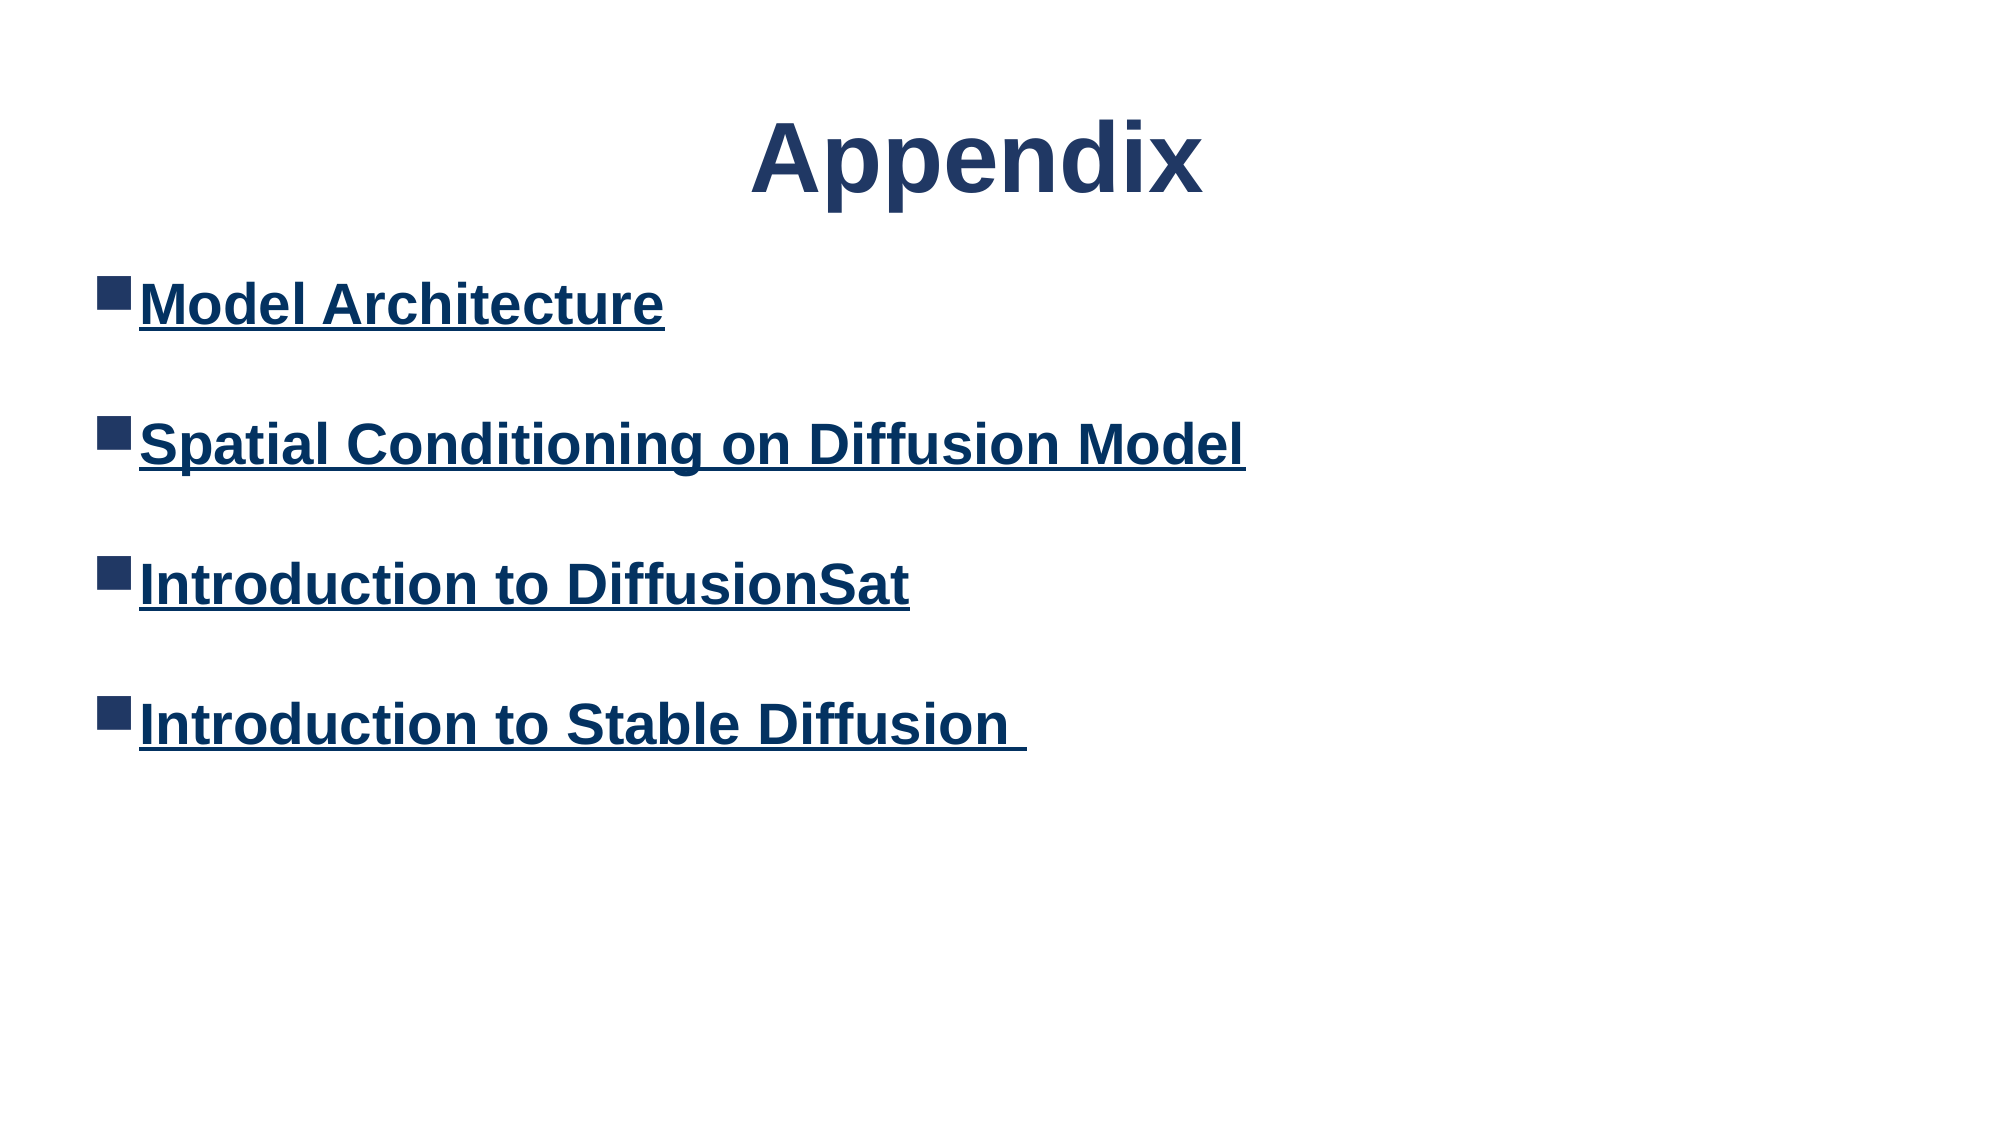

Appendix
Model Architecture
Spatial Conditioning on Diffusion Model
Introduction to DiffusionSat
Introduction to Stable Diffusion